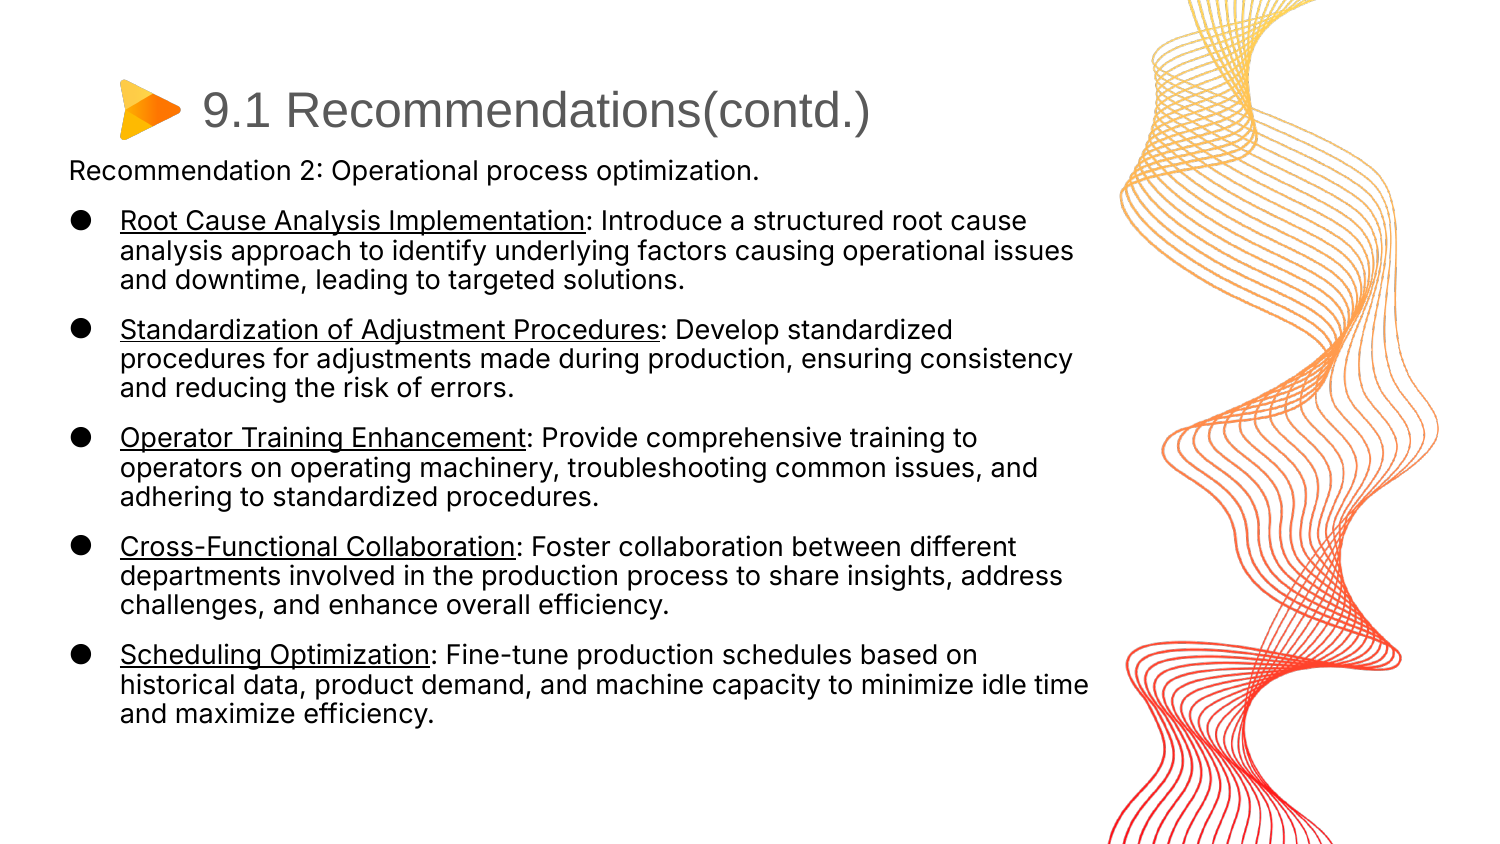

# 9.1 Recommendations(contd.)
Recommendation 2: Operational process optimization.
Root Cause Analysis Implementation: Introduce a structured root cause analysis approach to identify underlying factors causing operational issues and downtime, leading to targeted solutions.
Standardization of Adjustment Procedures: Develop standardized procedures for adjustments made during production, ensuring consistency and reducing the risk of errors.
Operator Training Enhancement: Provide comprehensive training to operators on operating machinery, troubleshooting common issues, and adhering to standardized procedures.
Cross-Functional Collaboration: Foster collaboration between different departments involved in the production process to share insights, address challenges, and enhance overall efficiency.
Scheduling Optimization: Fine-tune production schedules based on historical data, product demand, and machine capacity to minimize idle time and maximize efficiency.